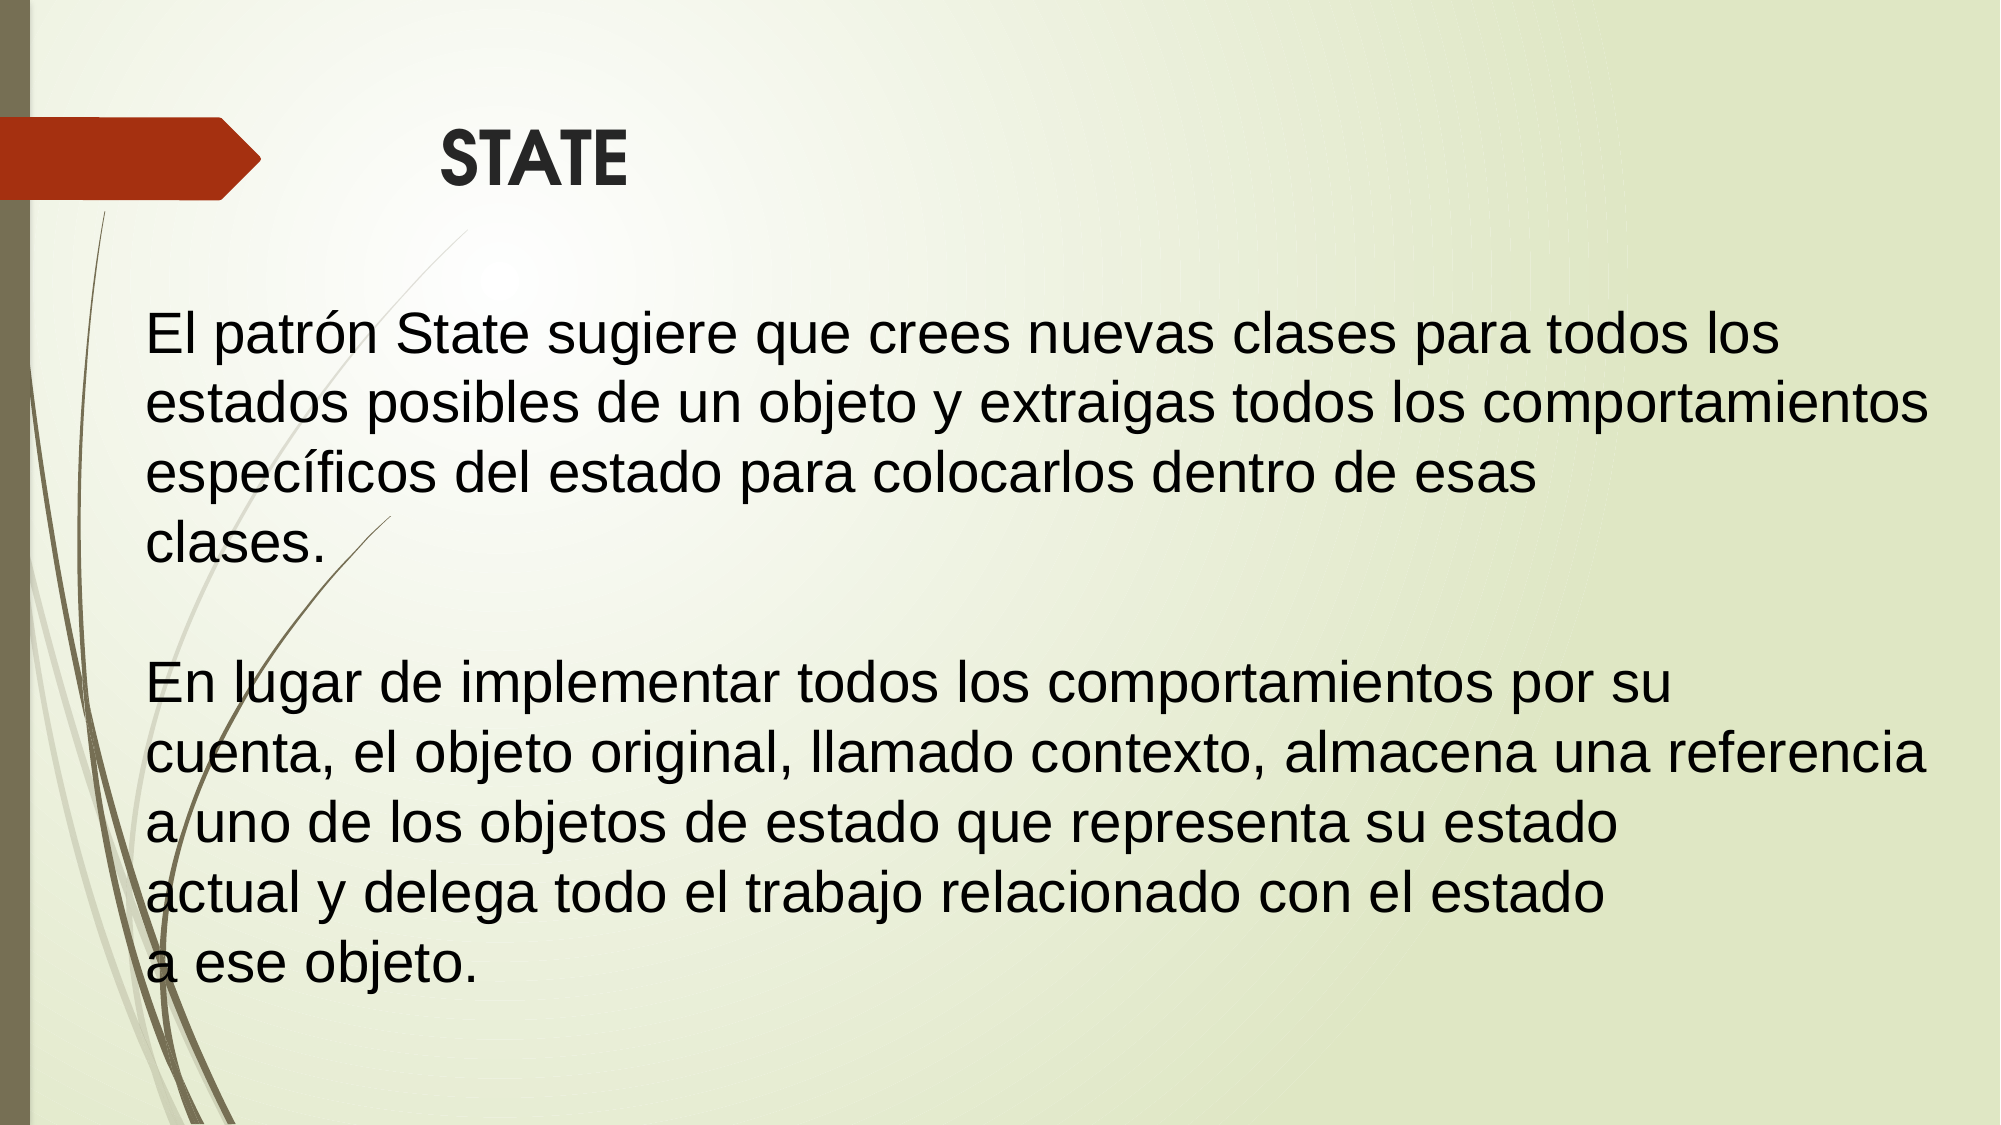

# STATE
El patrón State sugiere que crees nuevas clases para todos los
estados posibles de un objeto y extraigas todos los comportamientos
específicos del estado para colocarlos dentro de esas
clases.

En lugar de implementar todos los comportamientos por su
cuenta, el objeto original, llamado contexto, almacena una referencia
a uno de los objetos de estado que representa su estado
actual y delega todo el trabajo relacionado con el estado
a ese objeto.